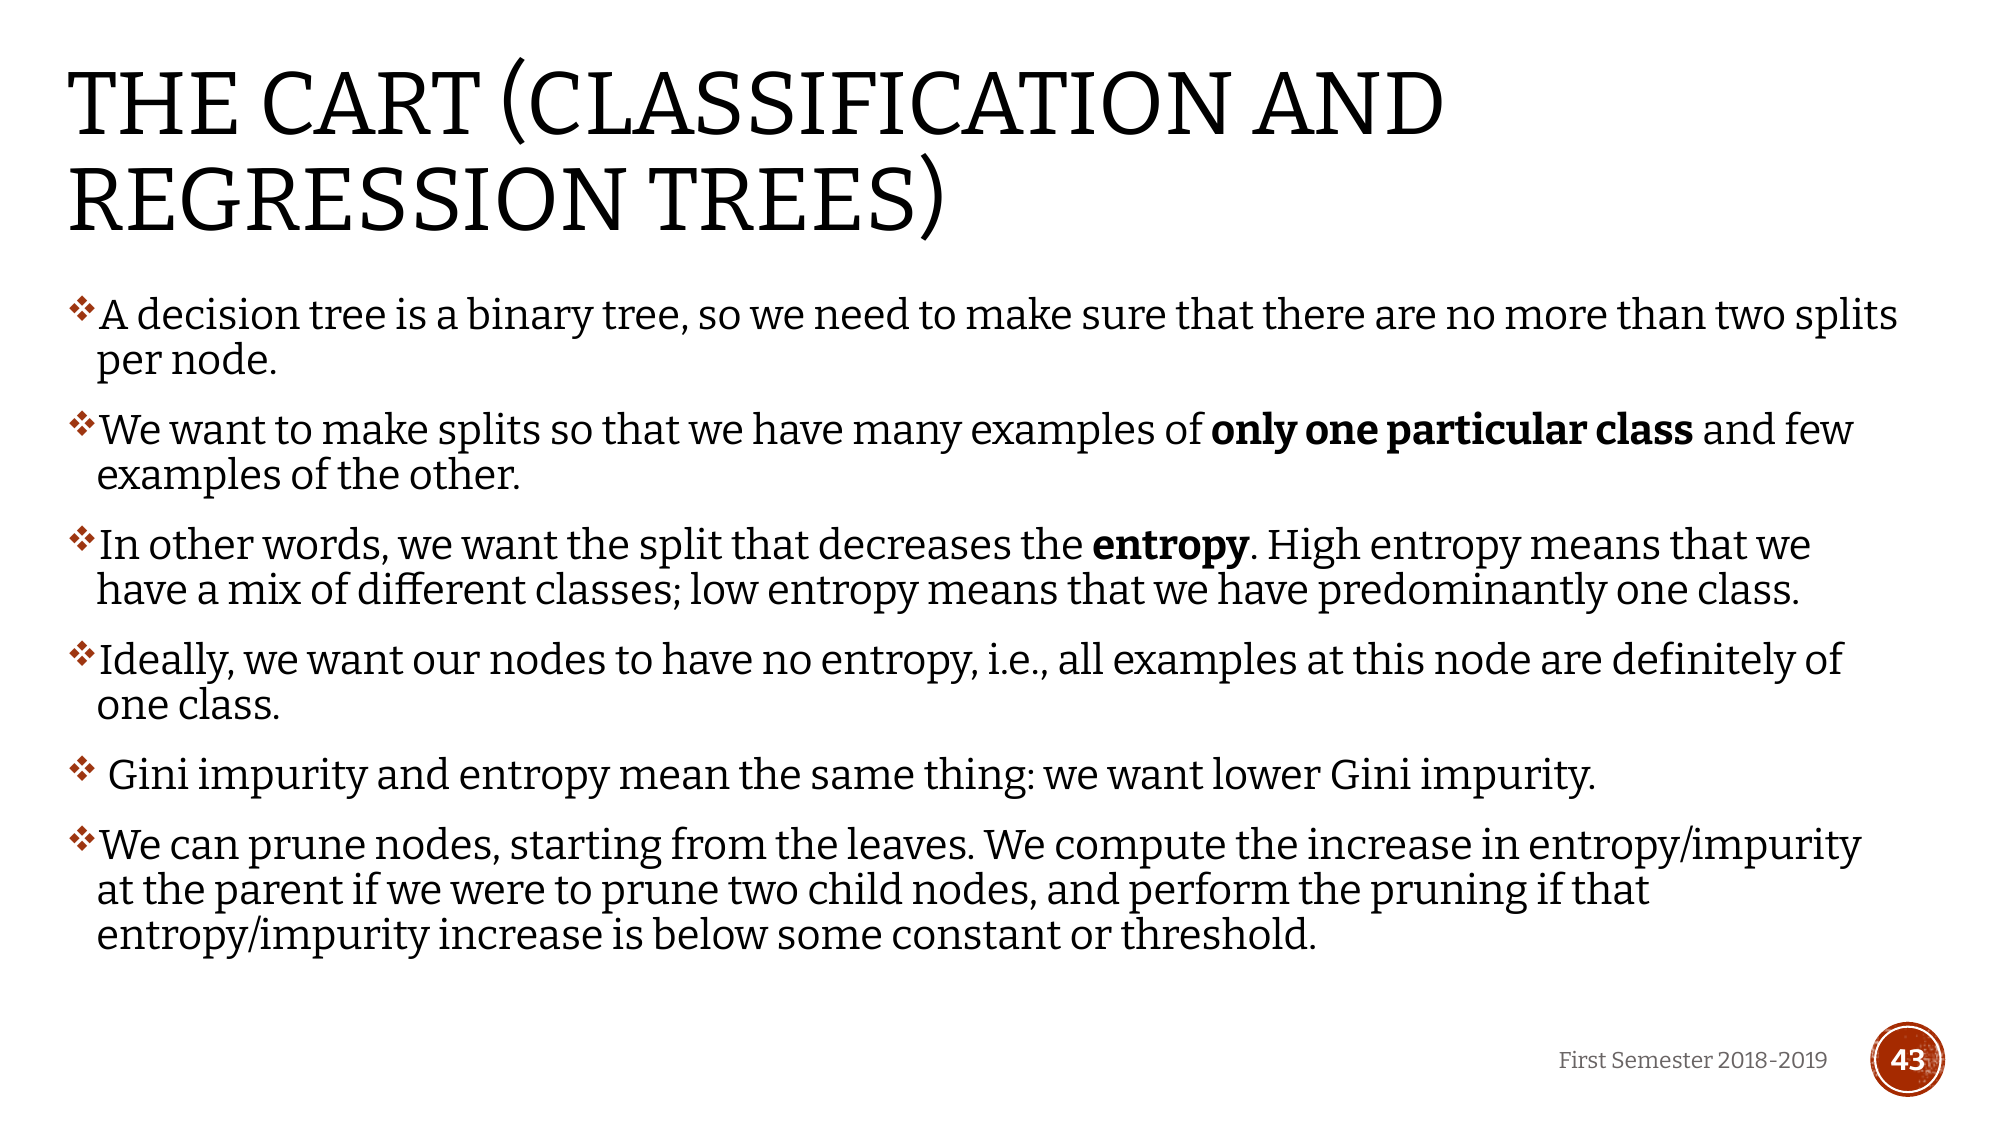

# the CART (Classification and Regression Trees)
A decision tree is a binary tree, so we need to make sure that there are no more than two splits per node.
We want to make splits so that we have many examples of only one particular class and few examples of the other.
In other words, we want the split that decreases the entropy. High entropy means that we have a mix of different classes; low entropy means that we have predominantly one class.
Ideally, we want our nodes to have no entropy, i.e., all examples at this node are definitely of one class.
 Gini impurity and entropy mean the same thing: we want lower Gini impurity.
We can prune nodes, starting from the leaves. We compute the increase in entropy/impurity at the parent if we were to prune two child nodes, and perform the pruning if that entropy/impurity increase is below some constant or threshold.
First Semester 2018-2019
43